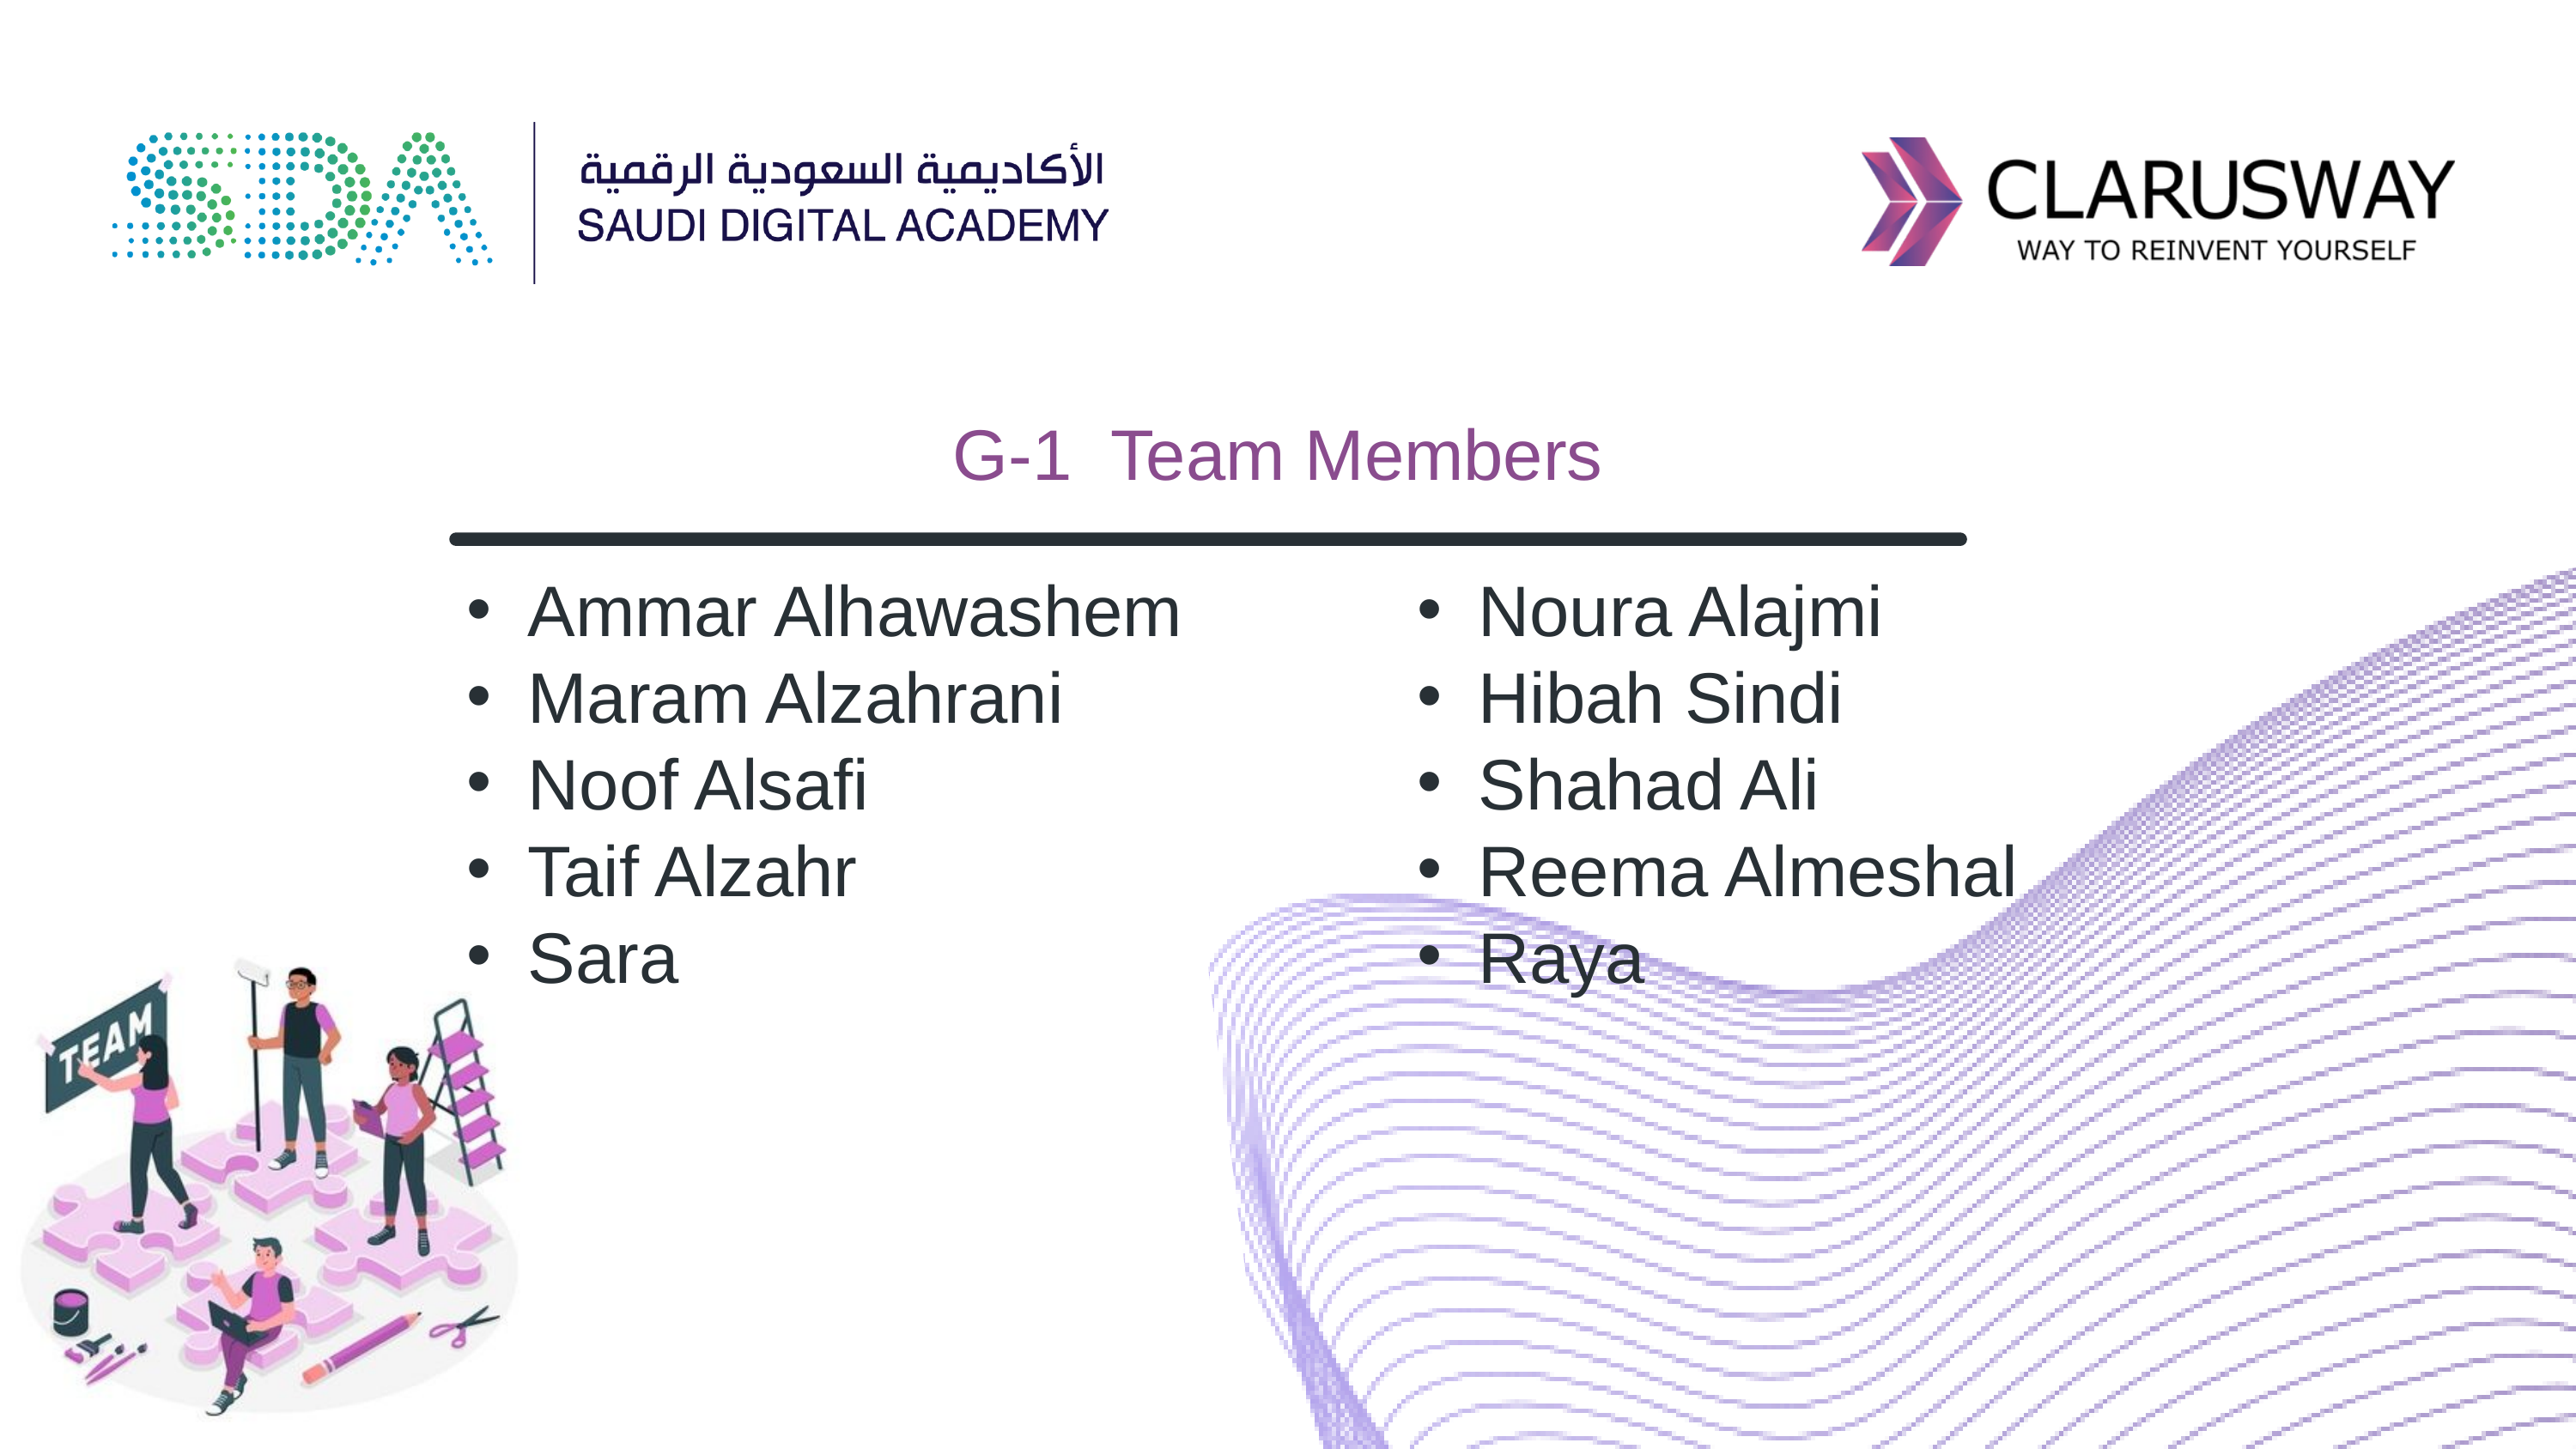

G-1  Team Members

Ammar Alhawashem
Maram Alzahrani
Noof Alsafi
Taif Alzahr
Sara
Noura Alajmi
Hibah Sindi
Shahad Ali
Reema Almeshal
Raya